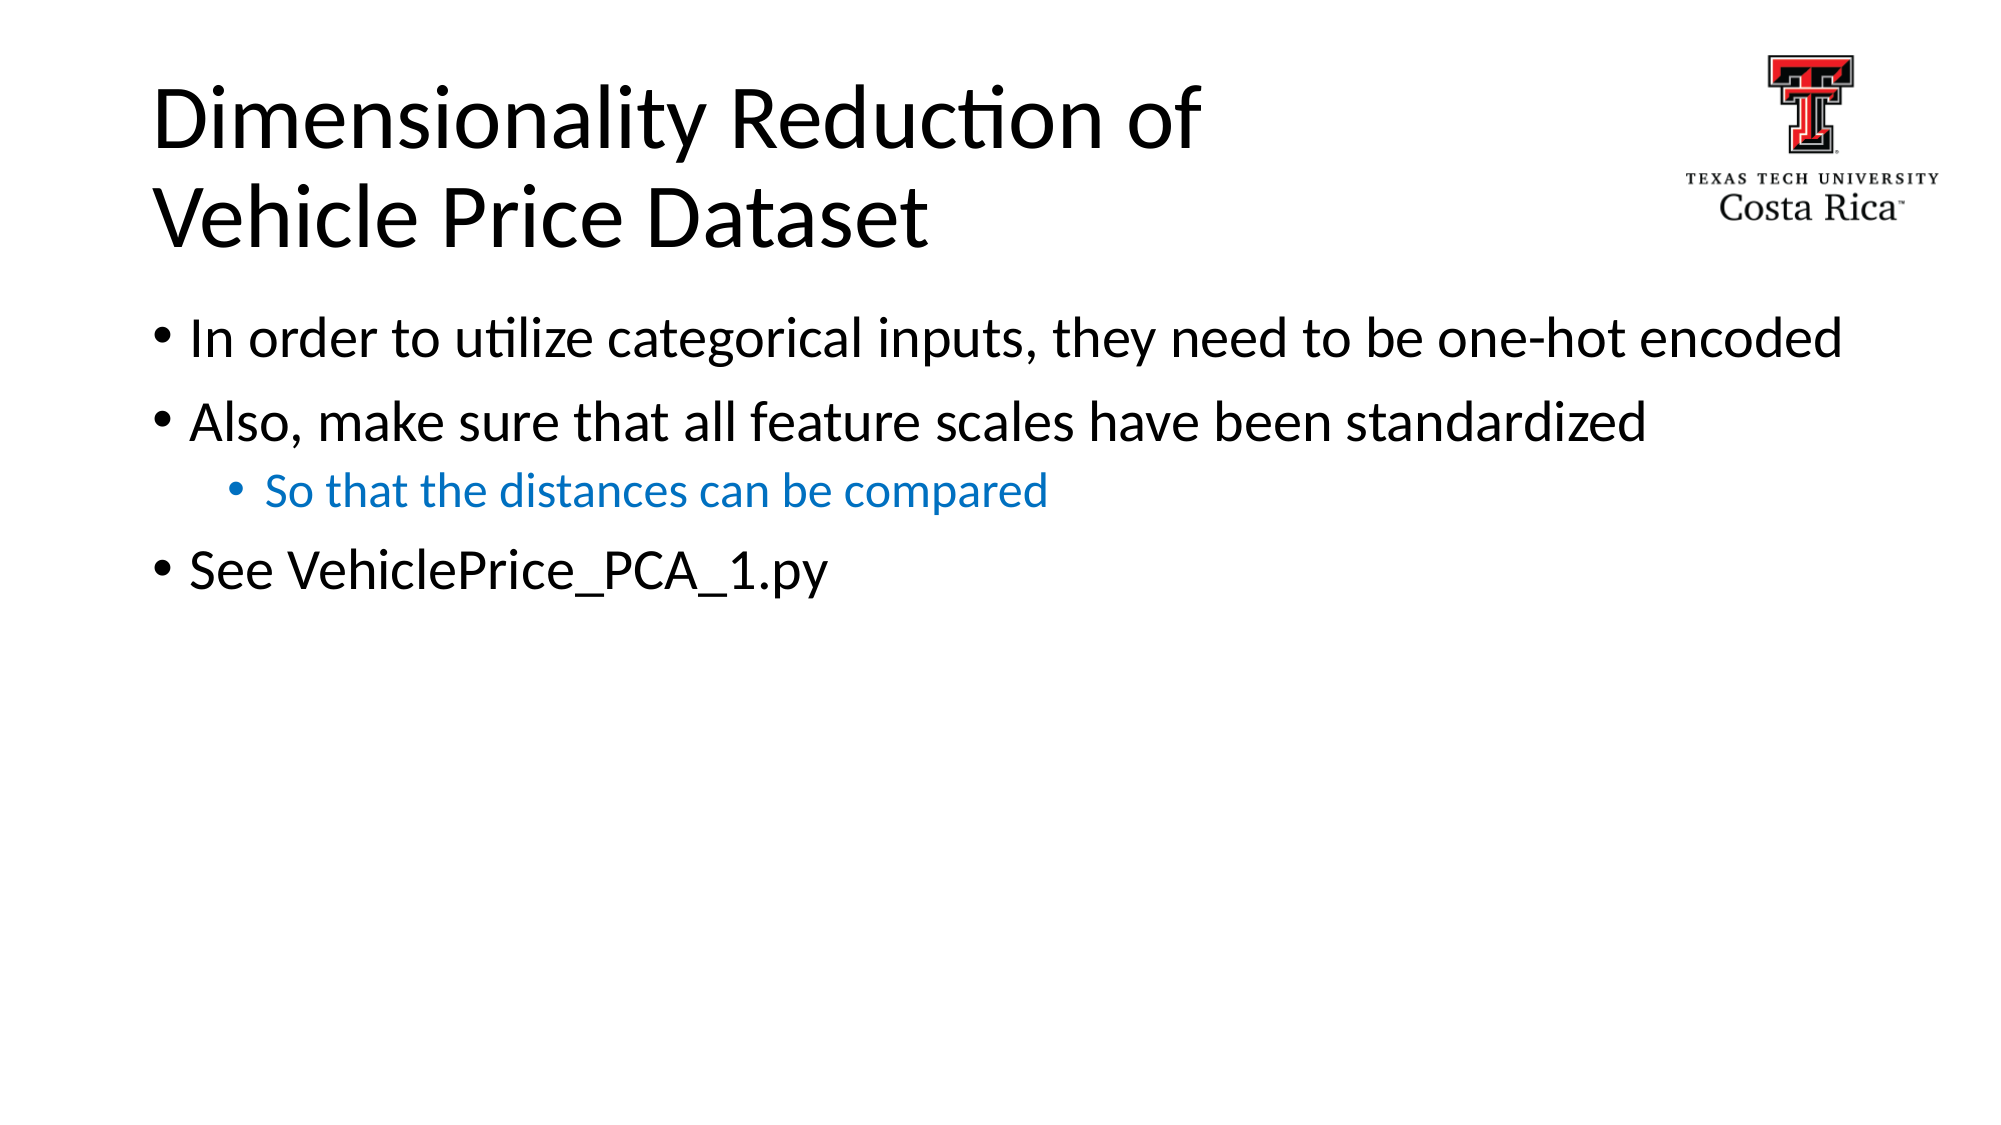

# Dimensionality Reduction of Vehicle Price Dataset
In order to utilize categorical inputs, they need to be one-hot encoded
Also, make sure that all feature scales have been standardized
So that the distances can be compared
See VehiclePrice_PCA_1.py